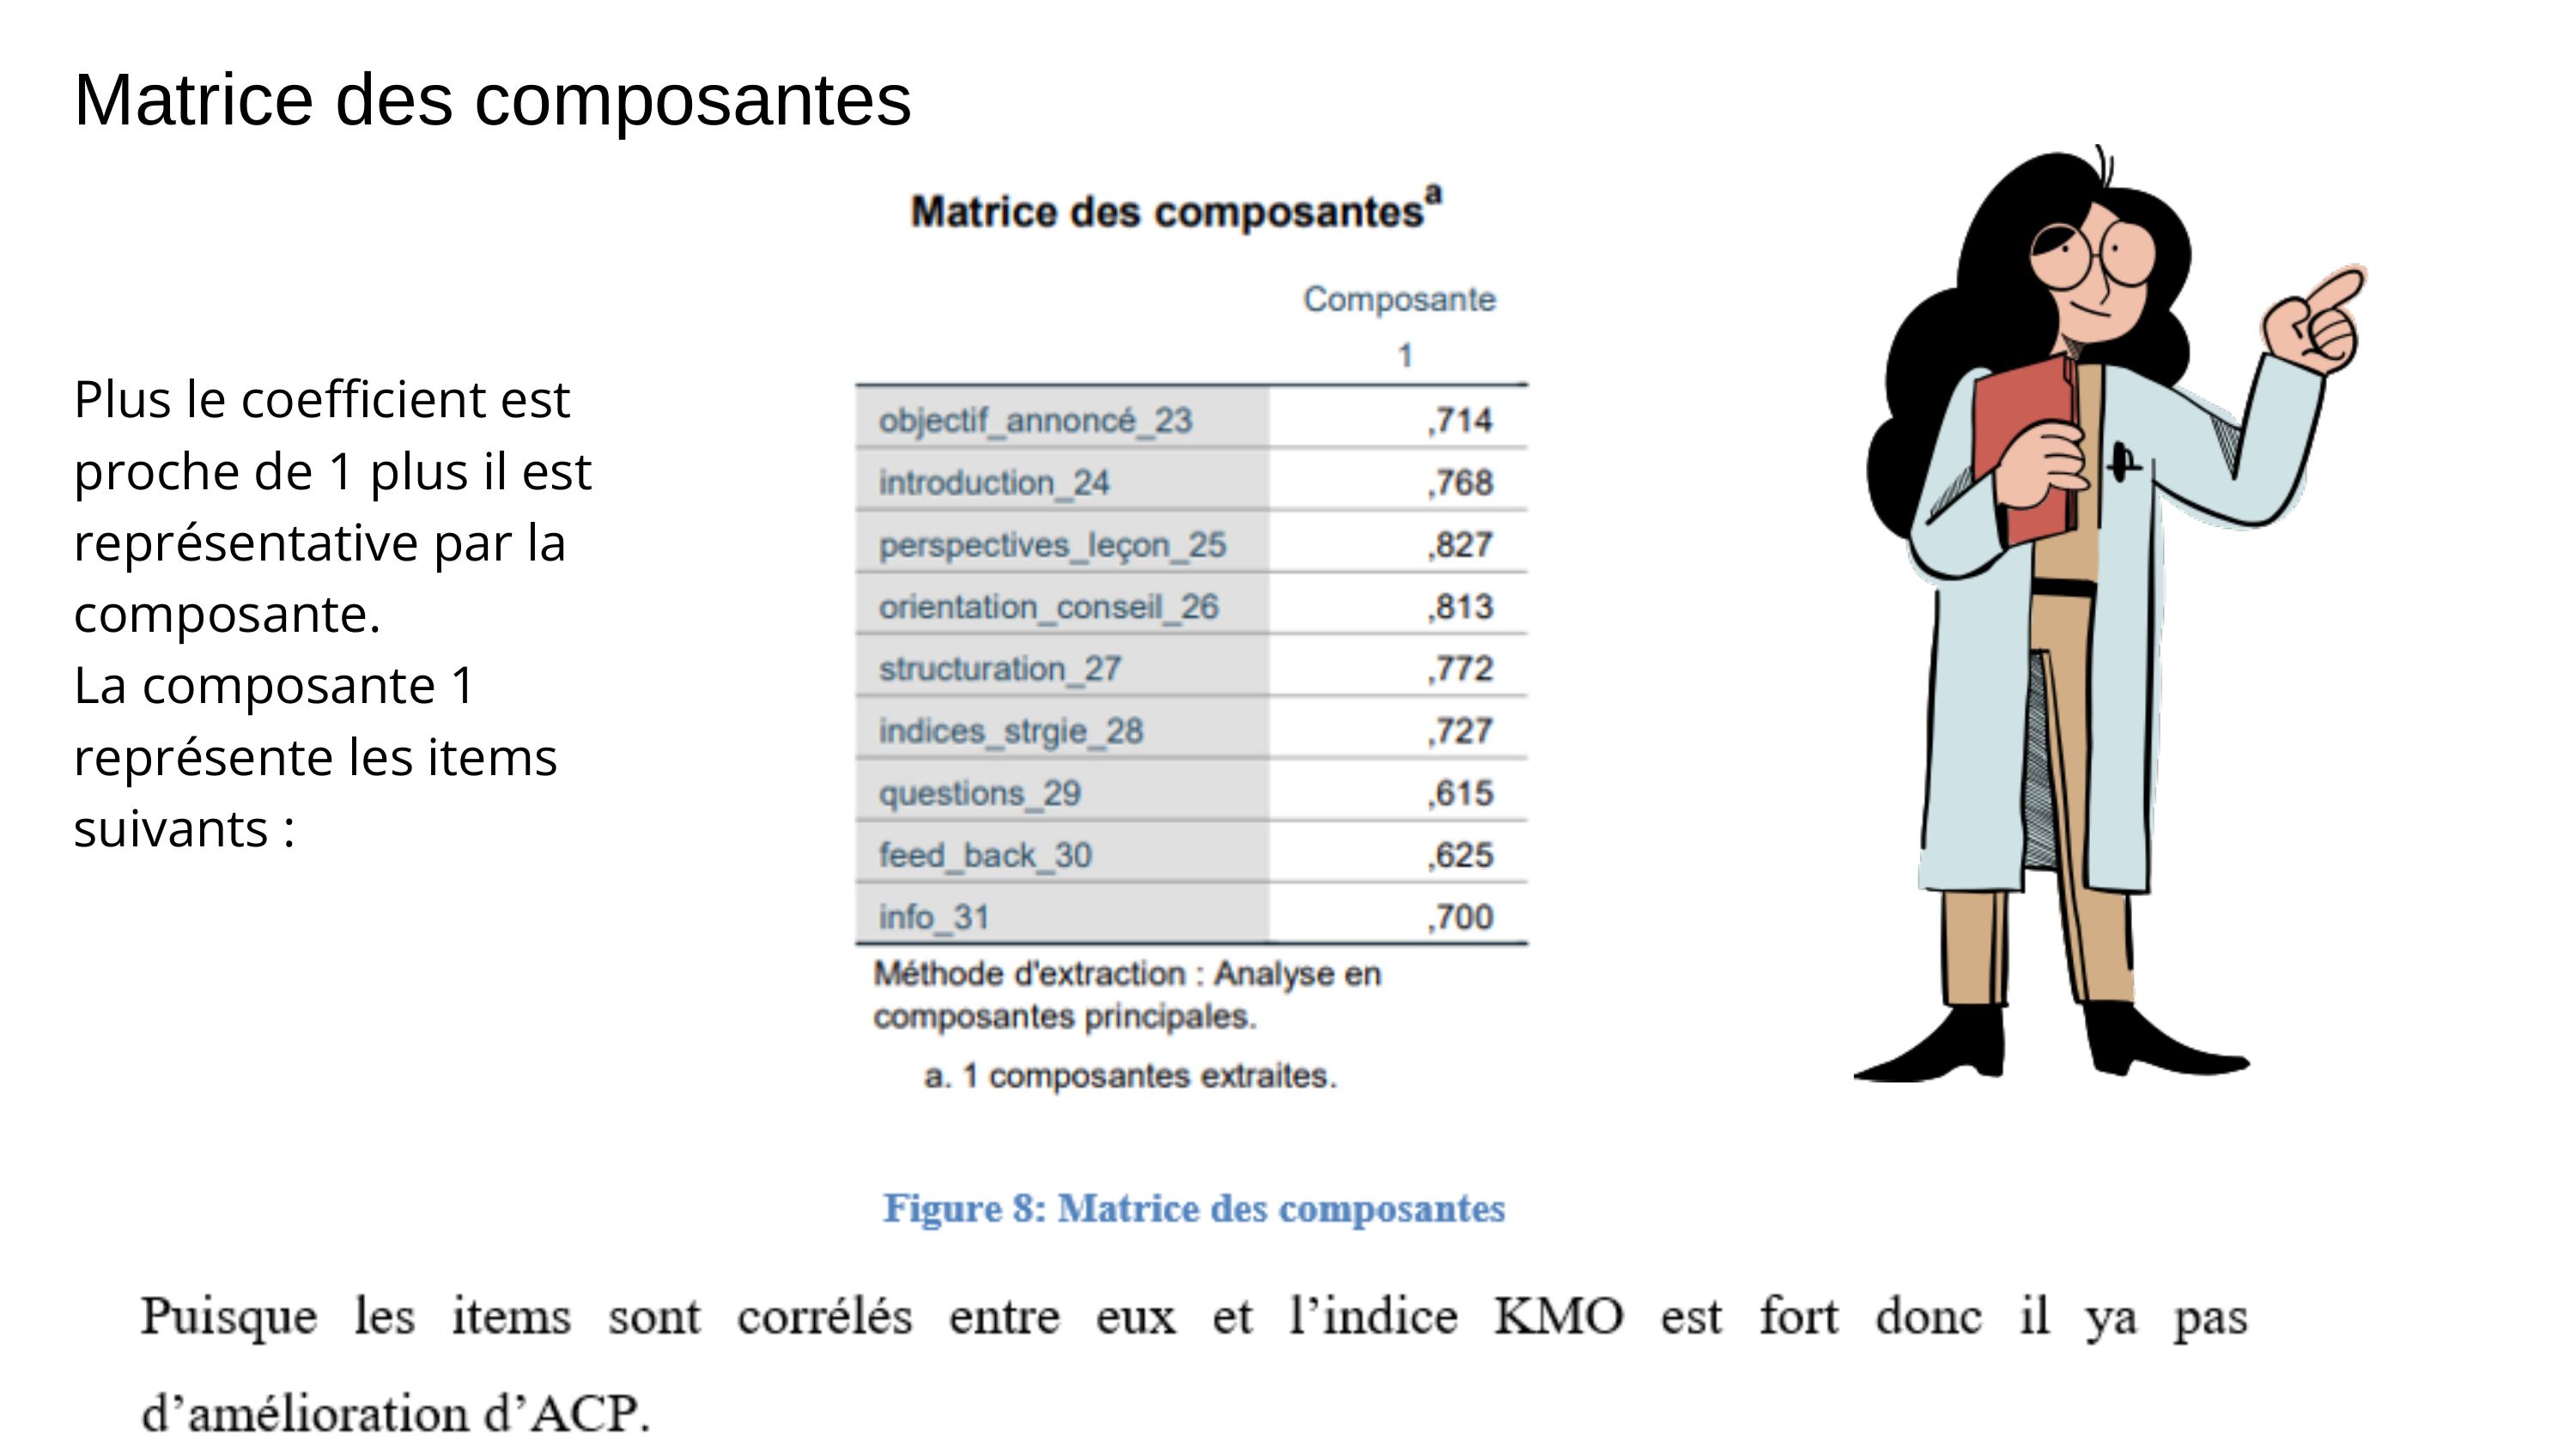

Matrice des composantes

Plus le coefficient est proche de 1 plus il est représentative par la composante.
La composante 1 représente les items suivants :